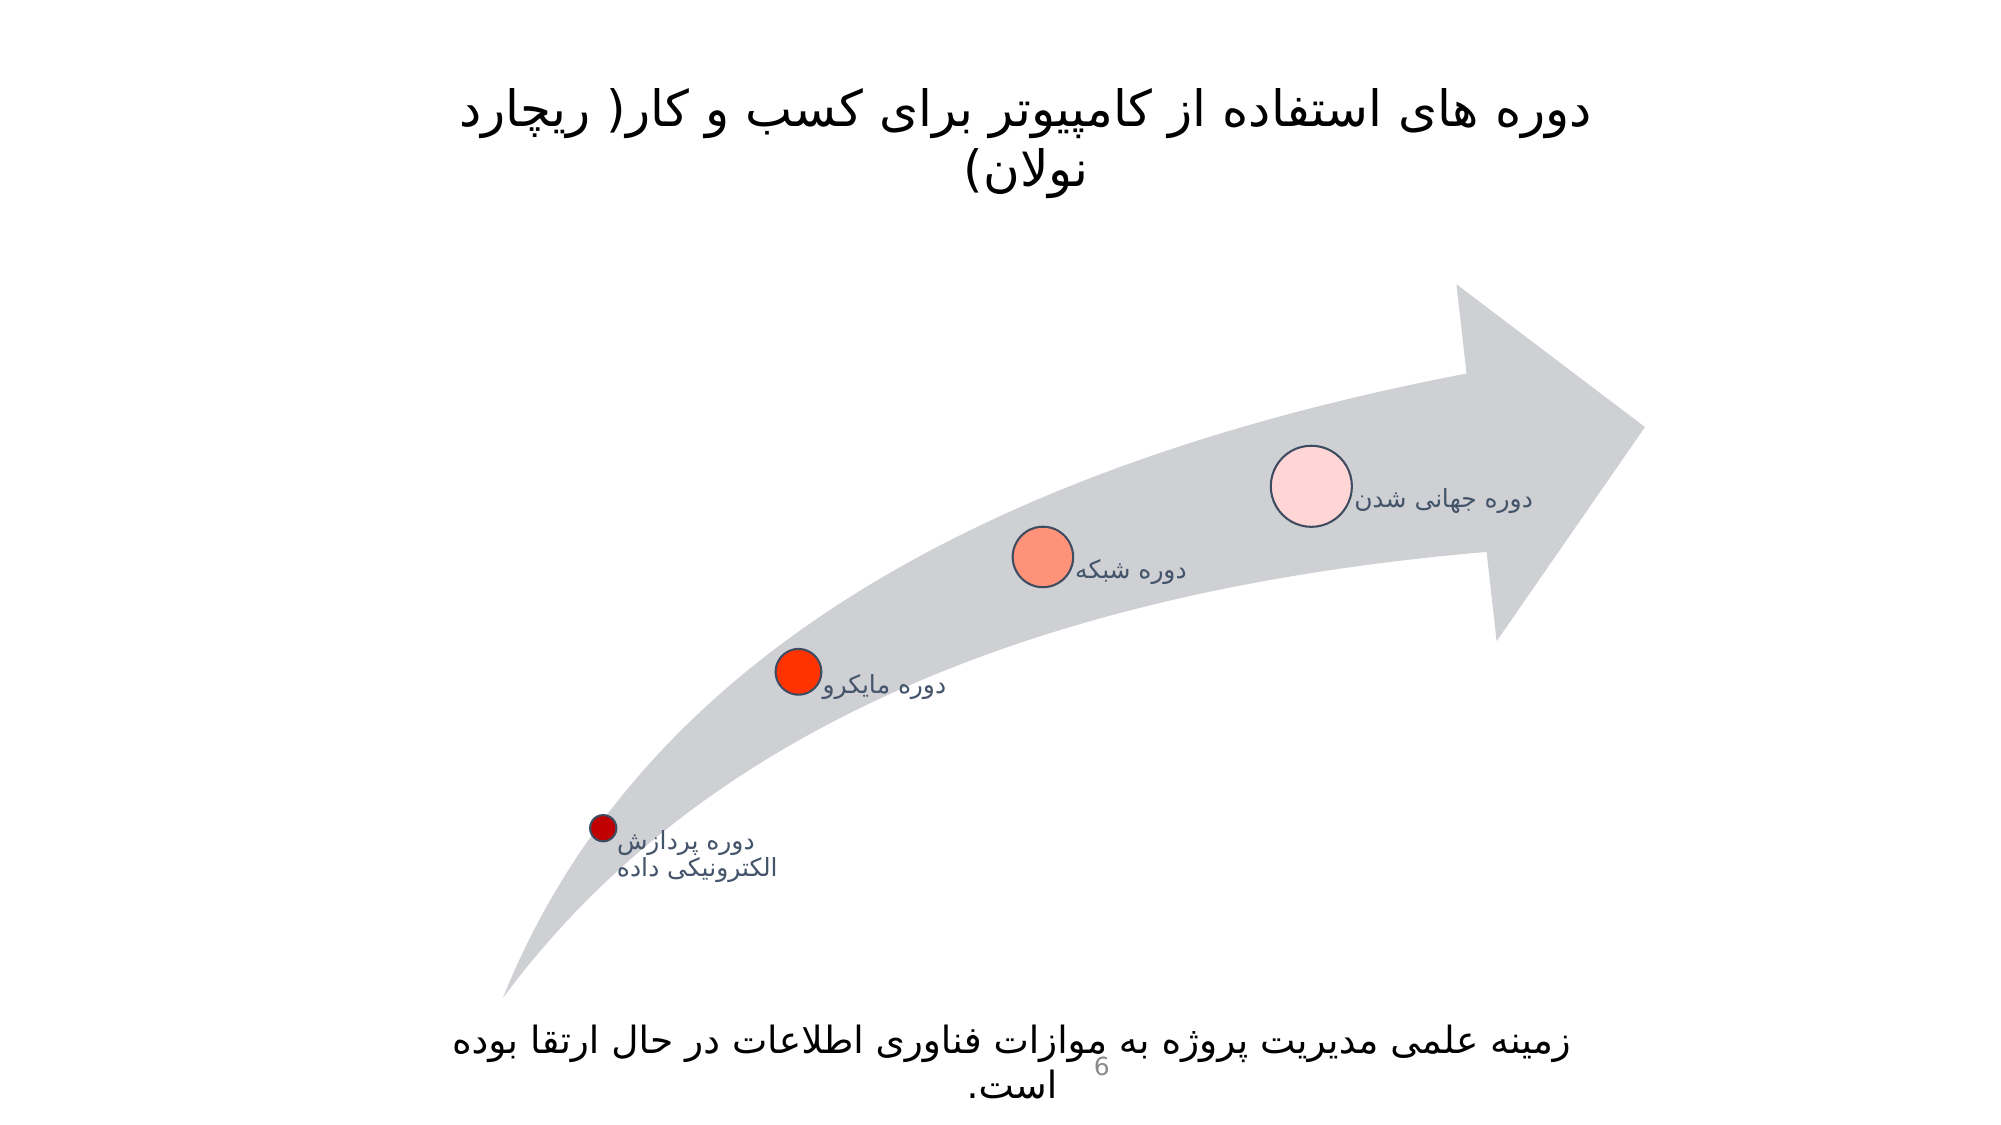

دوره های استفاده از کامپیوتر برای کسب و کار( ریچارد نولان)
دوره پردازش الکترونیکی داده
دوره مایکرو
دوره شبکه
دوره جهانی شدن
زمینه علمی مدیریت پروژه به موازات فناوری اطلاعات در حال ارتقا بوده است.
6